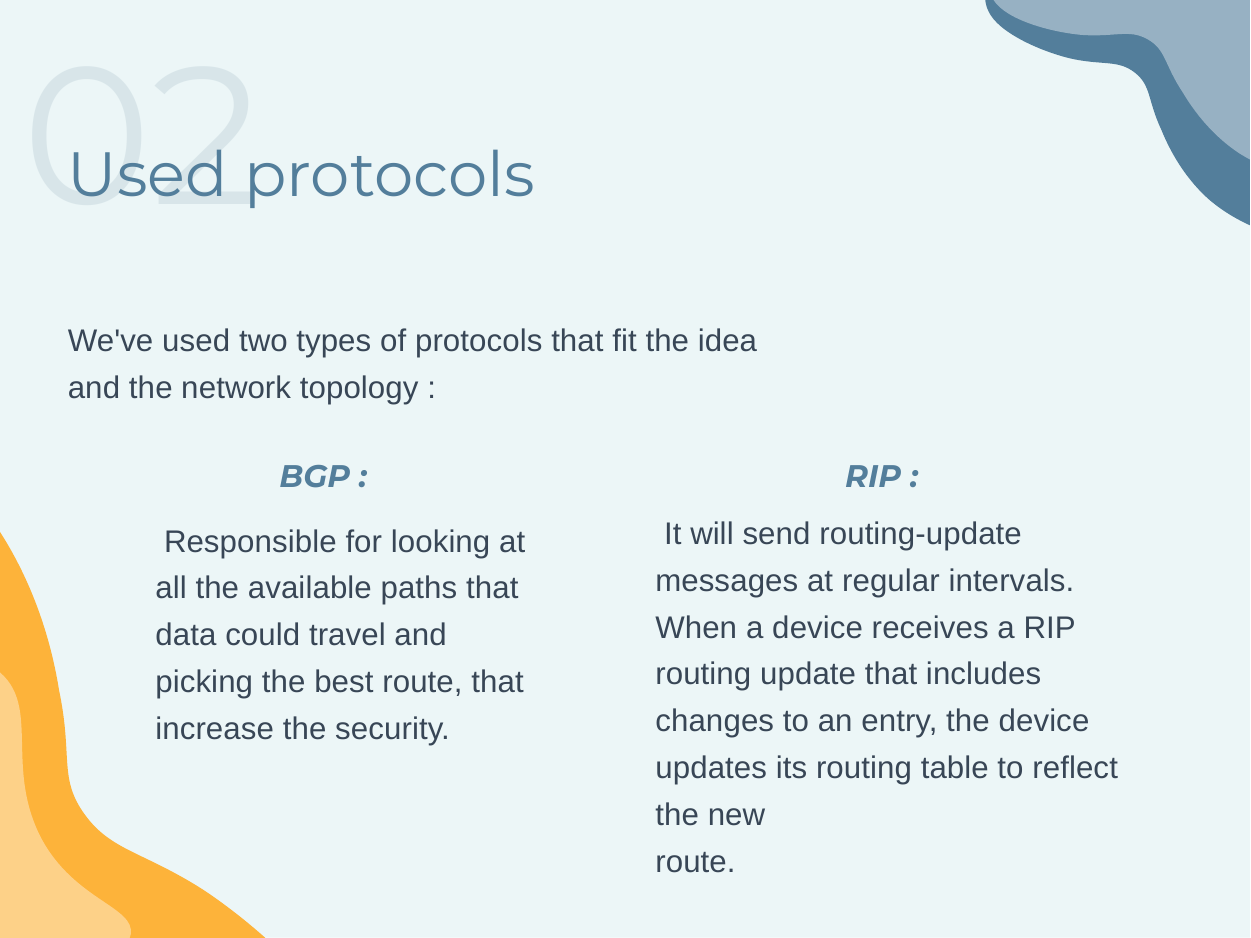

02
Used protocols

We've used two types of protocols that fit the idea and the network topology :
BGP :
RIP :
 It will send routing-update messages at regular intervals. When a device receives a RIP routing update that includes changes to an entry, the device updates its routing table to reflect the new
route.
 Responsible for looking at all the available paths that data could travel and picking the best route, that increase the security.